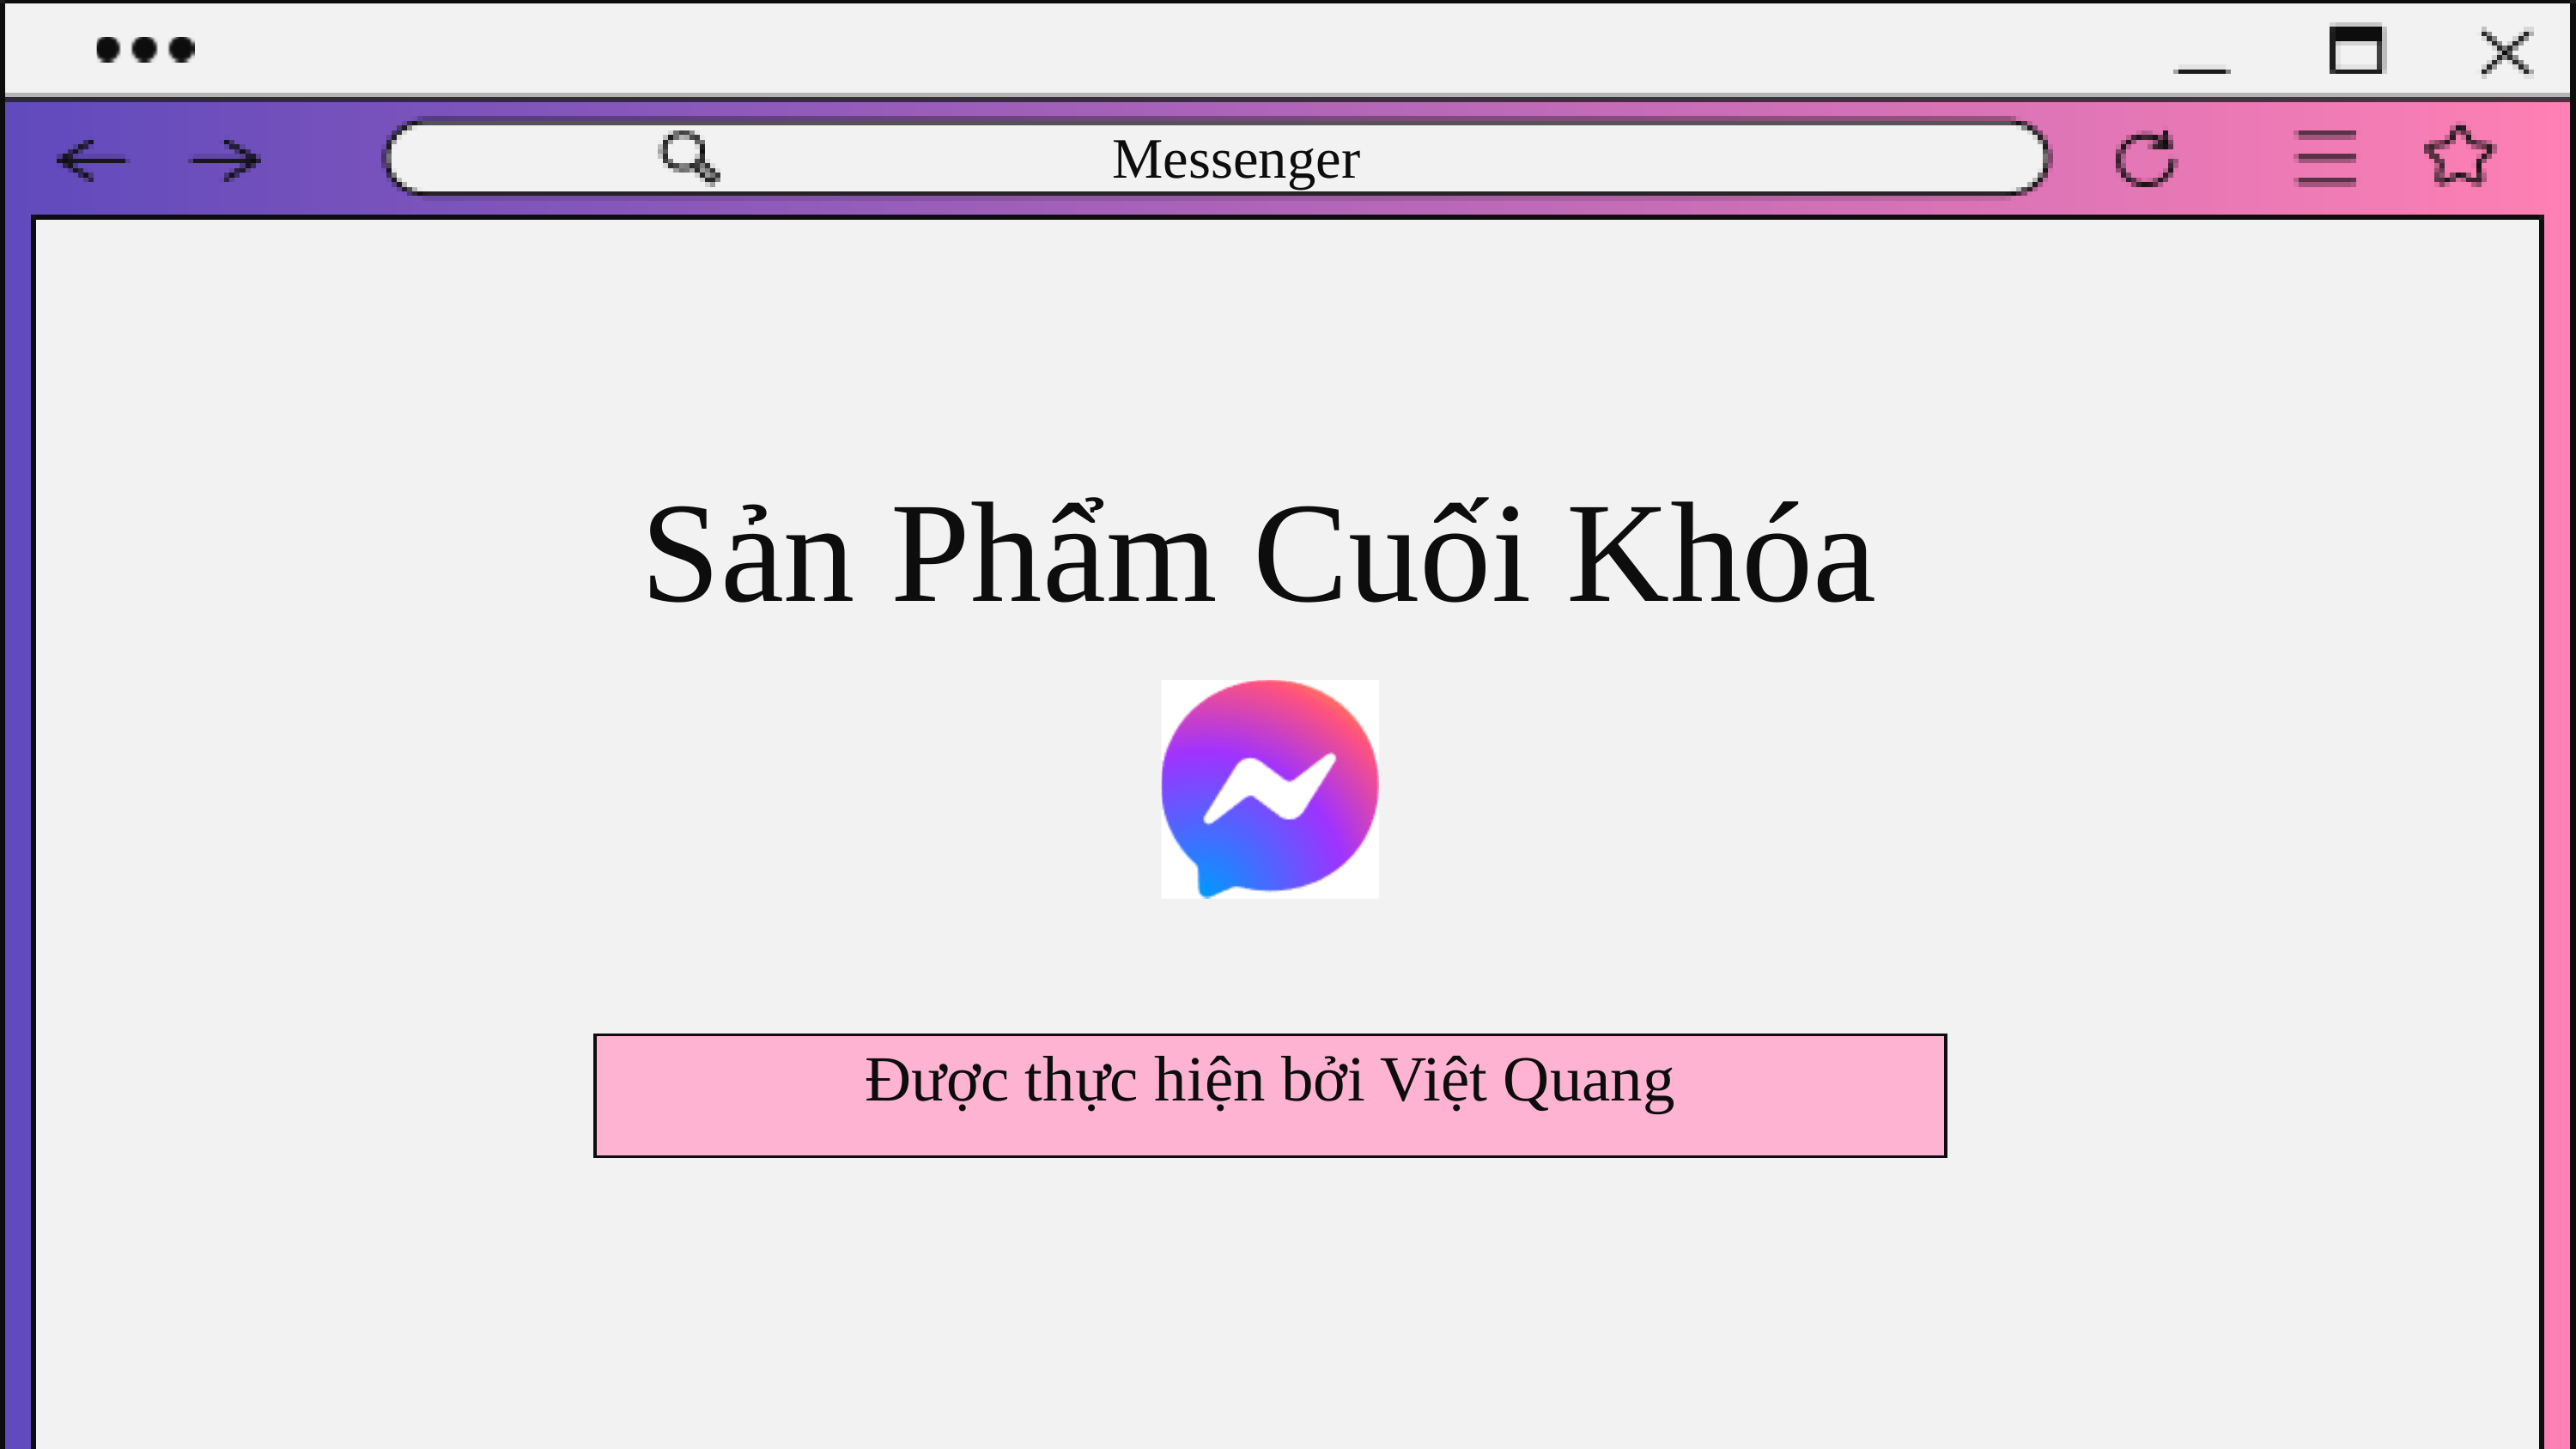

Messenger
Sản Phẩm Cuối Khóa

Được thực hiện bởi Việt Quang